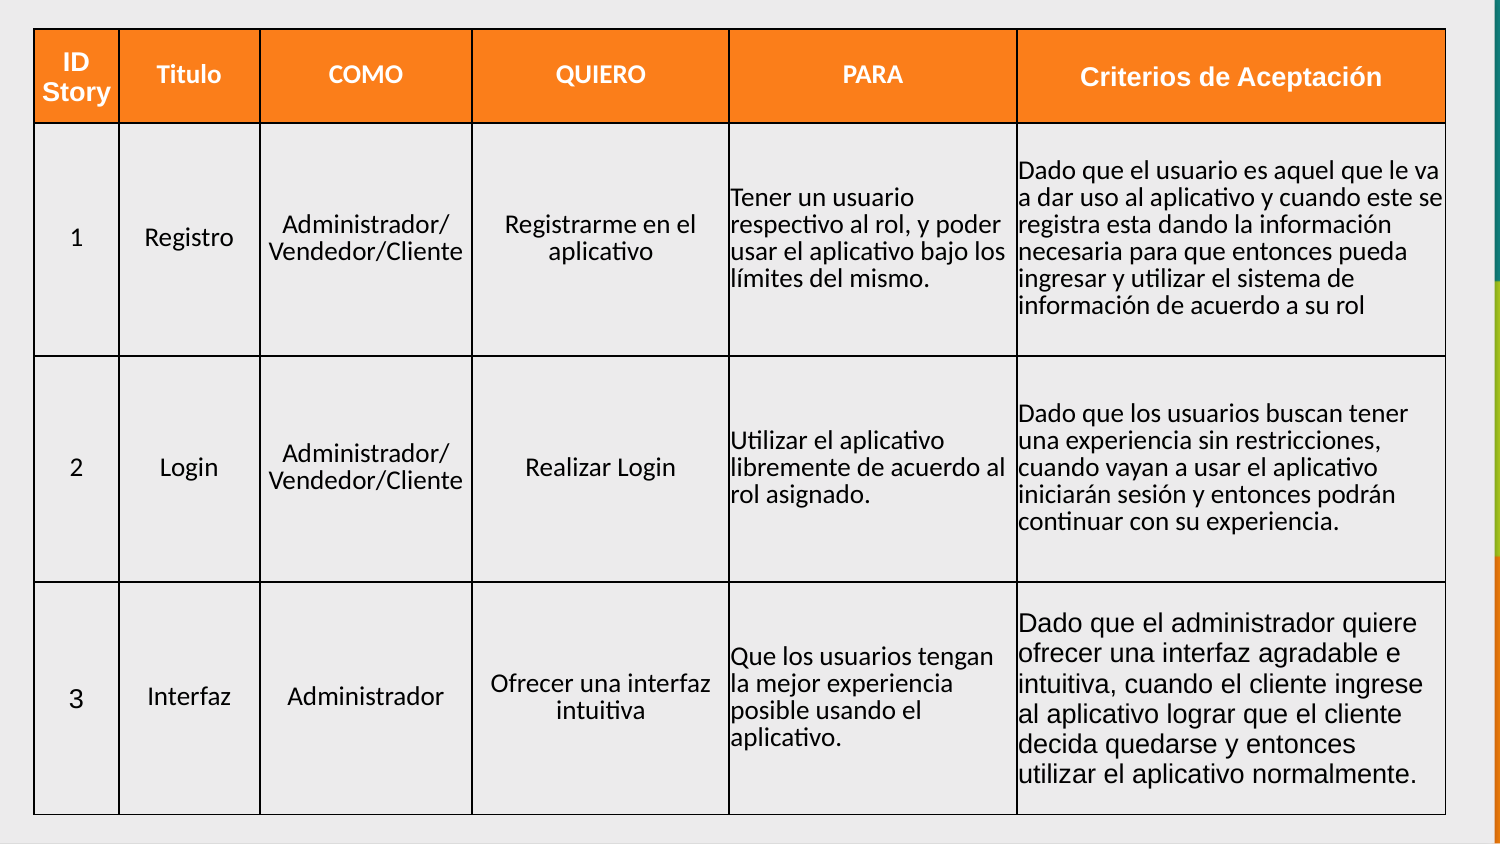

| ID Story | Titulo | COMO | QUIERO | PARA | Criterios de Aceptación |
| --- | --- | --- | --- | --- | --- |
| 1 | Registro | Administrador/Vendedor/Cliente | Registrarme en el aplicativo | Tener un usuario respectivo al rol, y poder usar el aplicativo bajo los límites del mismo. | Dado que el usuario es aquel que le va a dar uso al aplicativo y cuando este se registra esta dando la información necesaria para que entonces pueda ingresar y utilizar el sistema de información de acuerdo a su rol |
| 2 | Login | Administrador/Vendedor/Cliente | Realizar Login | Utilizar el aplicativo libremente de acuerdo al rol asignado. | Dado que los usuarios buscan tener una experiencia sin restricciones, cuando vayan a usar el aplicativo iniciarán sesión y entonces podrán continuar con su experiencia. |
| 3 | Interfaz | Administrador | Ofrecer una interfaz intuitiva | Que los usuarios tengan la mejor experiencia posible usando el aplicativo. | Dado que el administrador quiere ofrecer una interfaz agradable e intuitiva, cuando el cliente ingrese al aplicativo lograr que el cliente decida quedarse y entonces utilizar el aplicativo normalmente. |